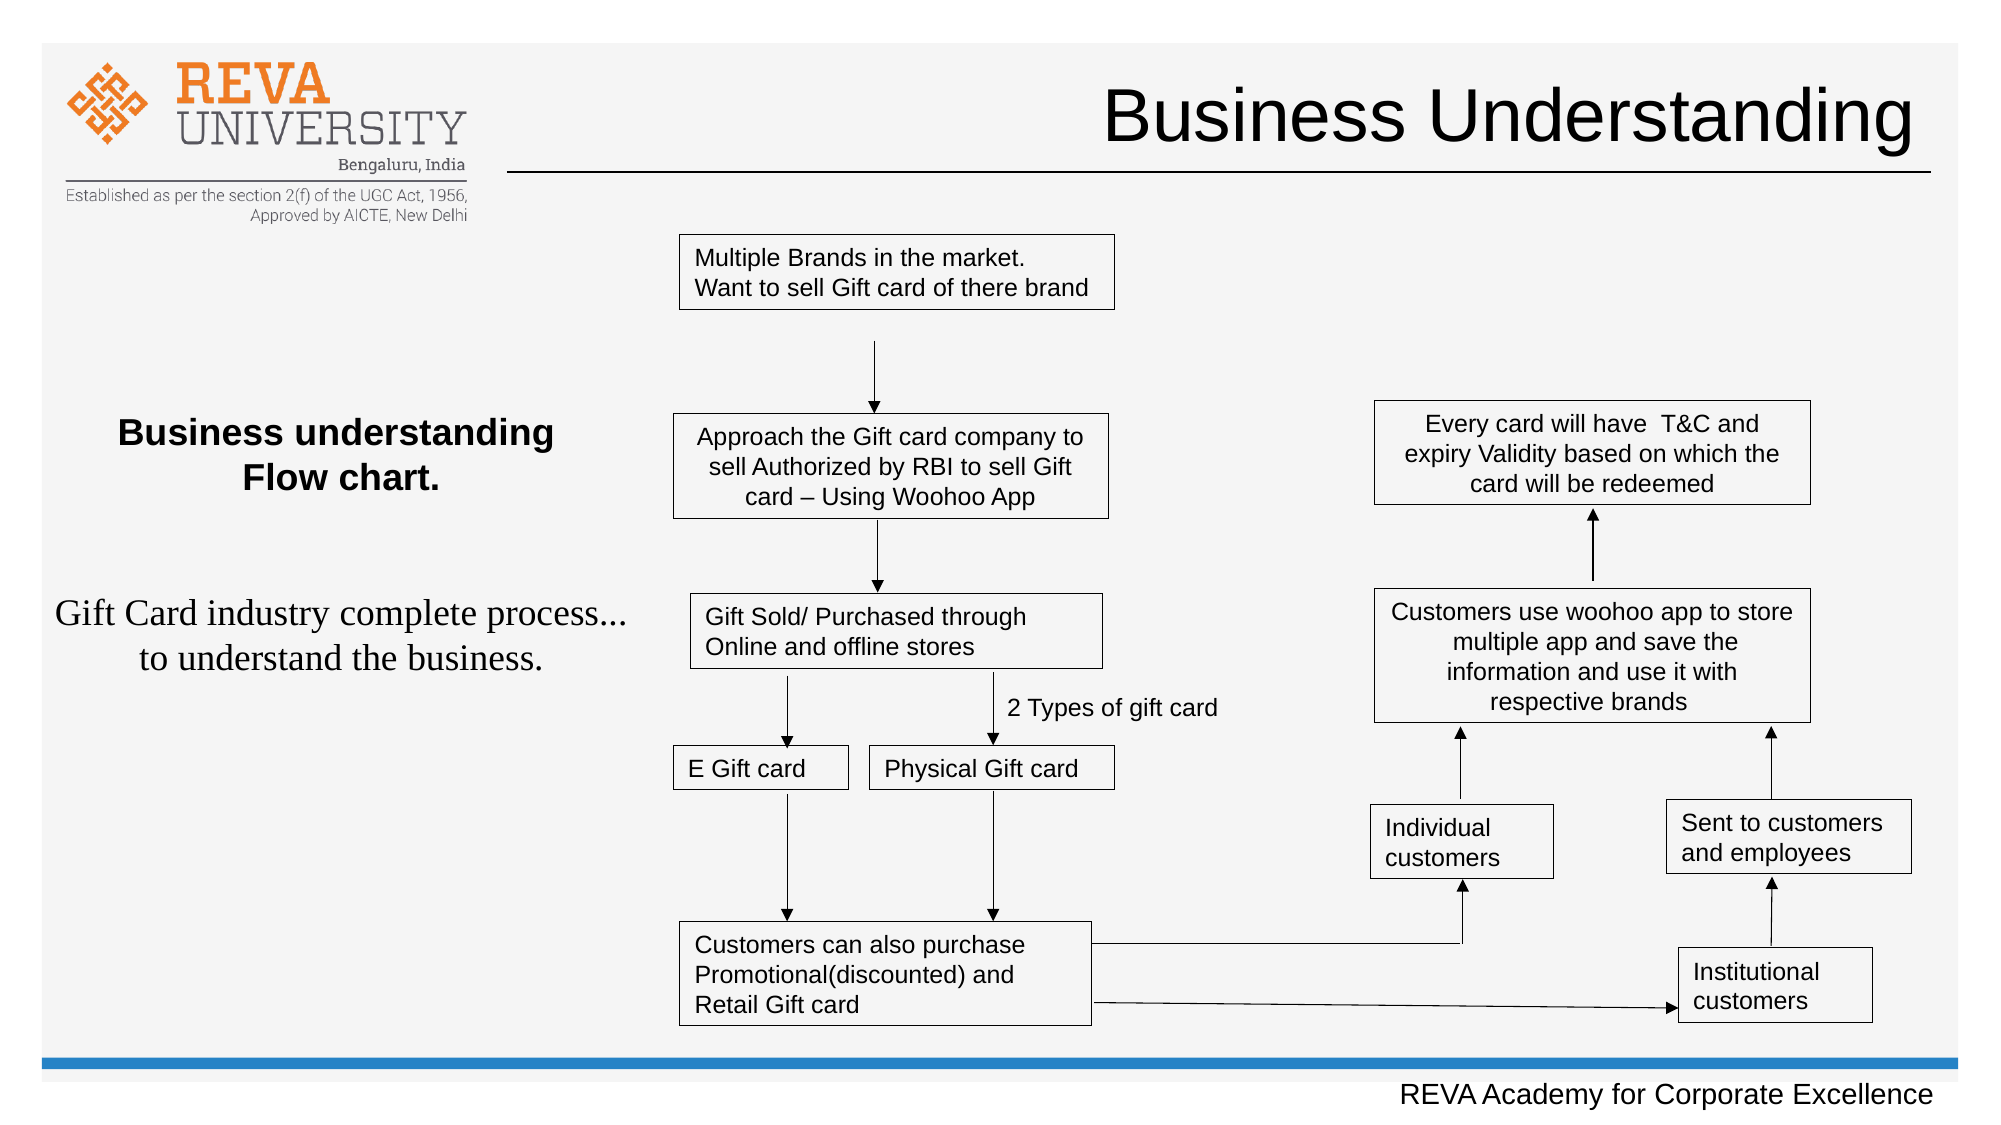

# Business Understanding
Multiple Brands in the market.
Want to sell Gift card of there brand
Every card will have  T&C and expiry Validity based on which the card will be redeemed
Approach the Gift card company to sell Authorized by RBI to sell Gift card – Using Woohoo App
Customers use woohoo app to store  multiple app and save the information and use it with respective brands
Gift Sold/ Purchased through Online and offline stores
2 Types of gift card
E Gift card
Physical Gift card
Sent to customers and employees
Individual  customers
Customers can also purchase
Promotional(discounted) and Retail Gift card
Institutional customers
Business understanding
Flow chart.

Gift Card industry complete process... to understand the business.